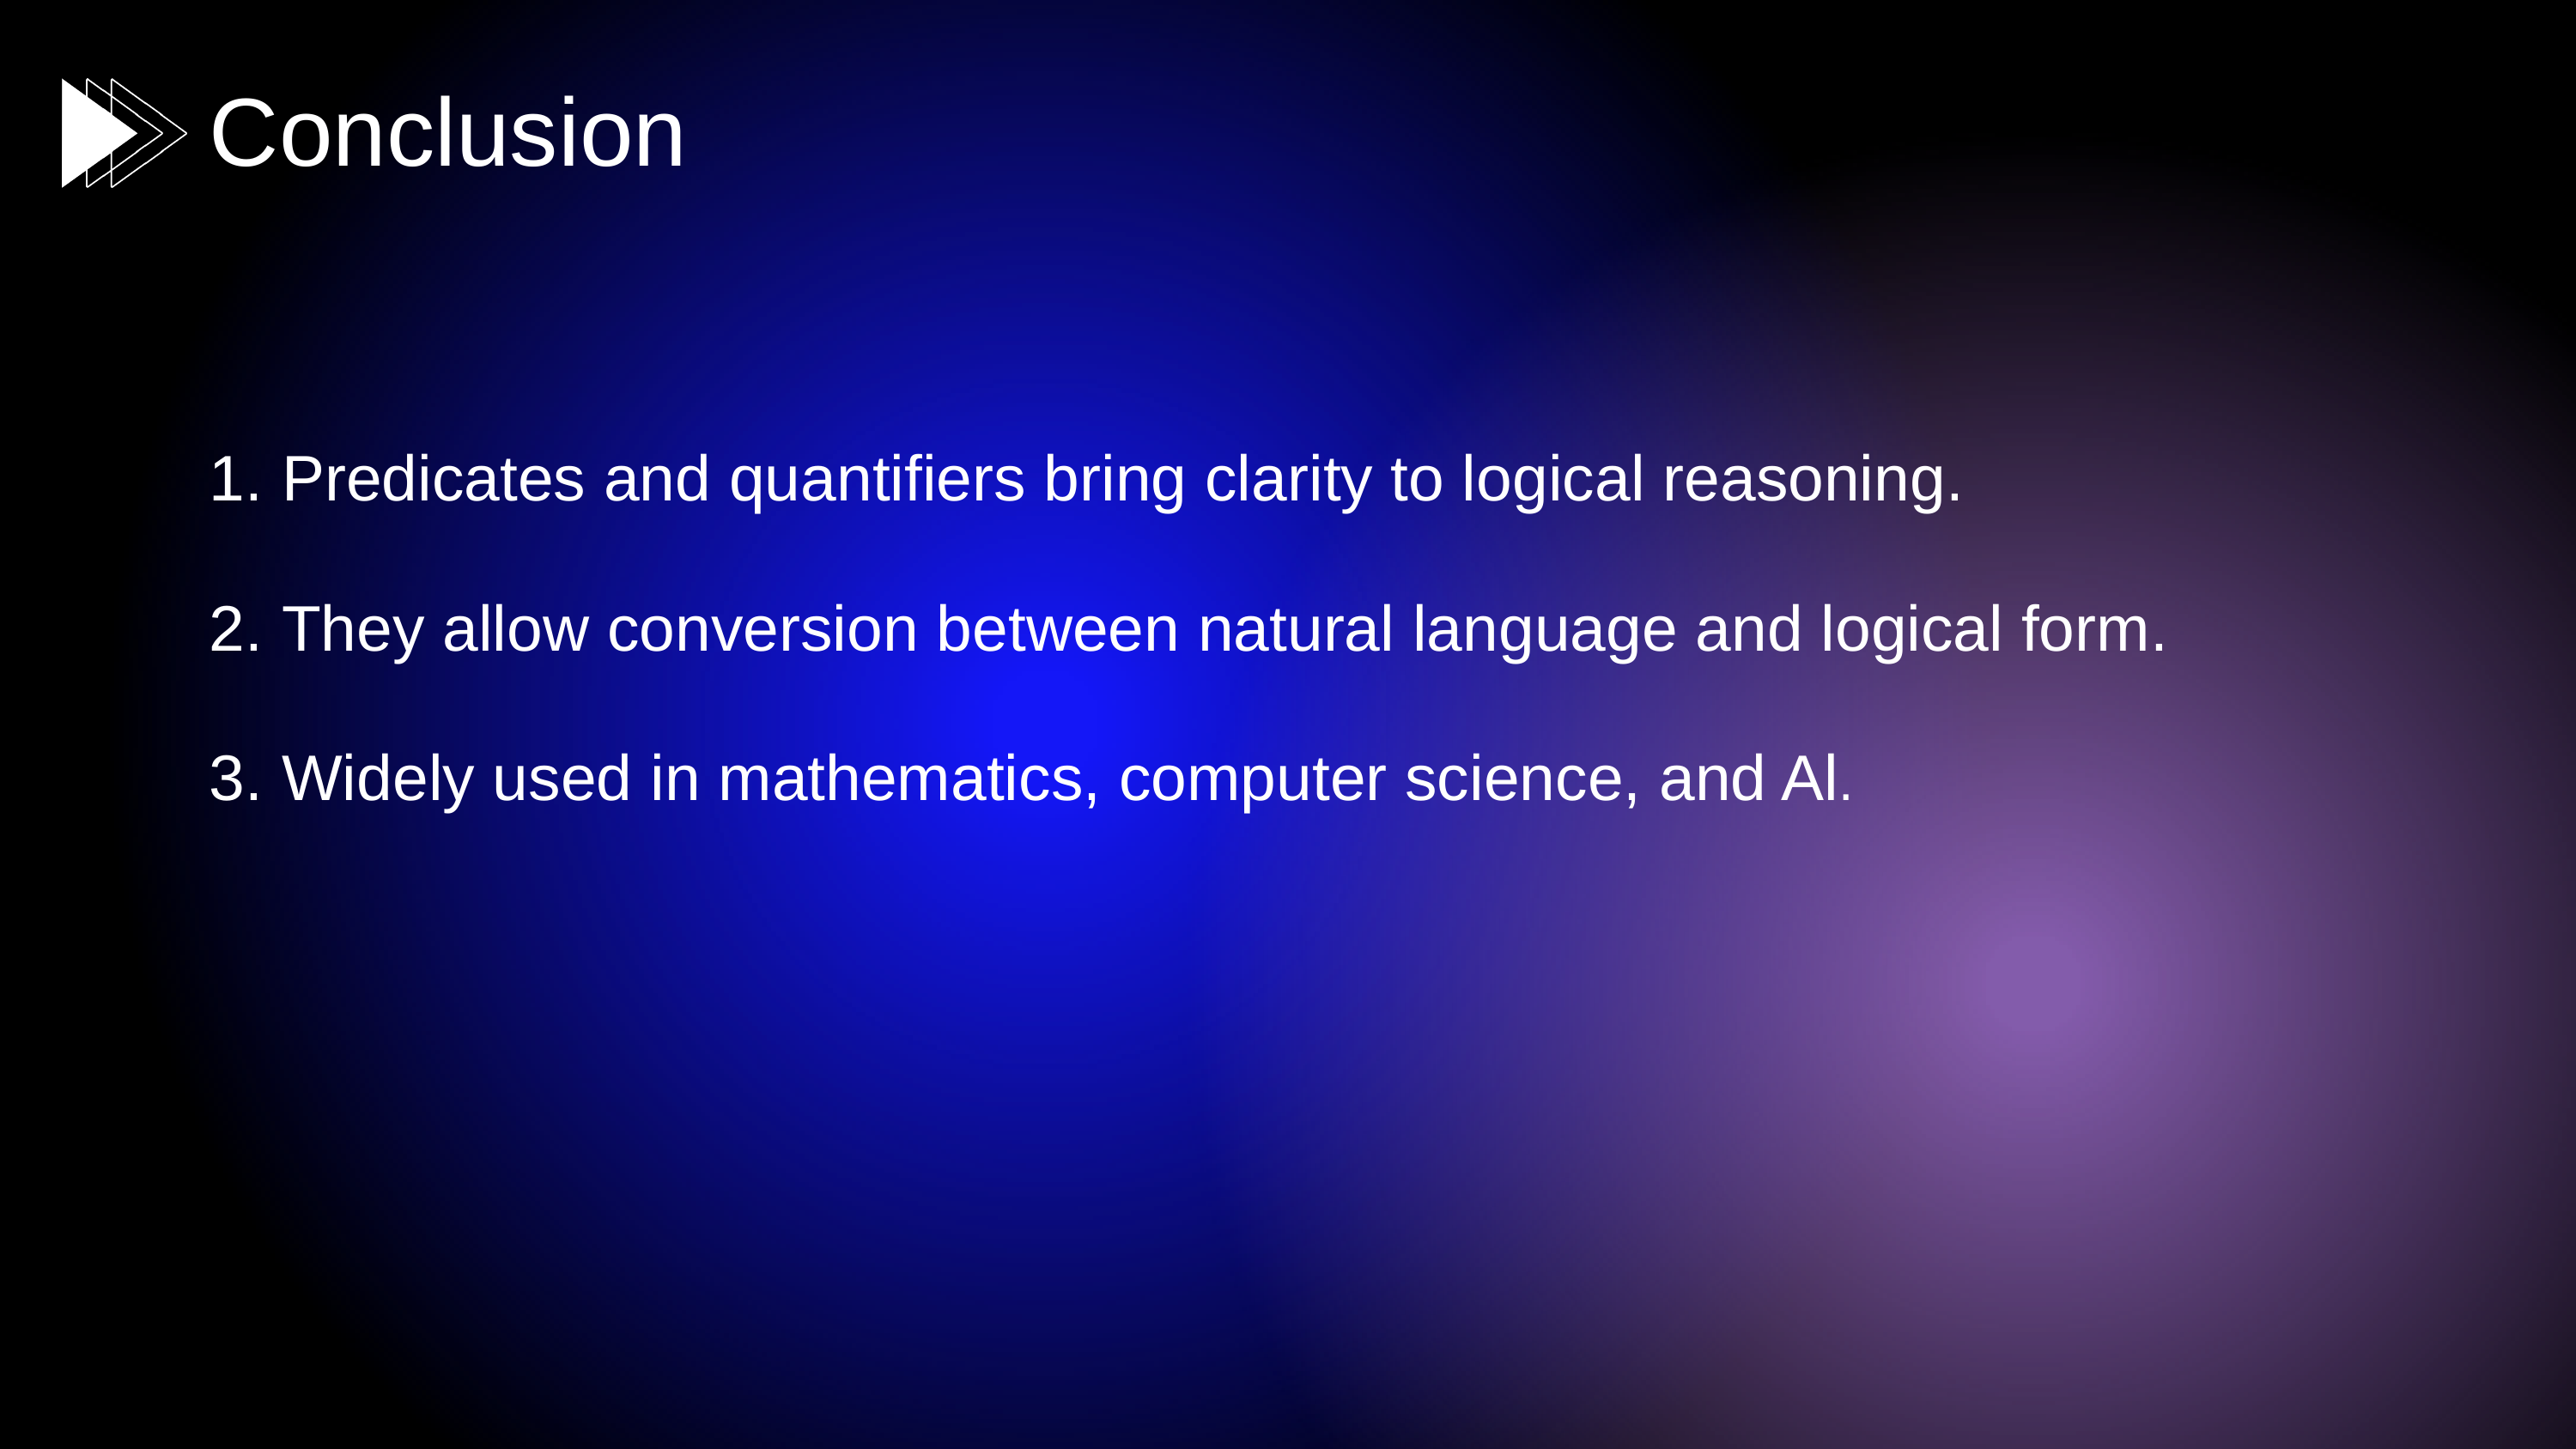

Conclusion

Predicates and quantifiers bring clarity to logical reasoning.

They allow conversion between natural language and logical form.

Widely used in mathematics, computer science, and Al.